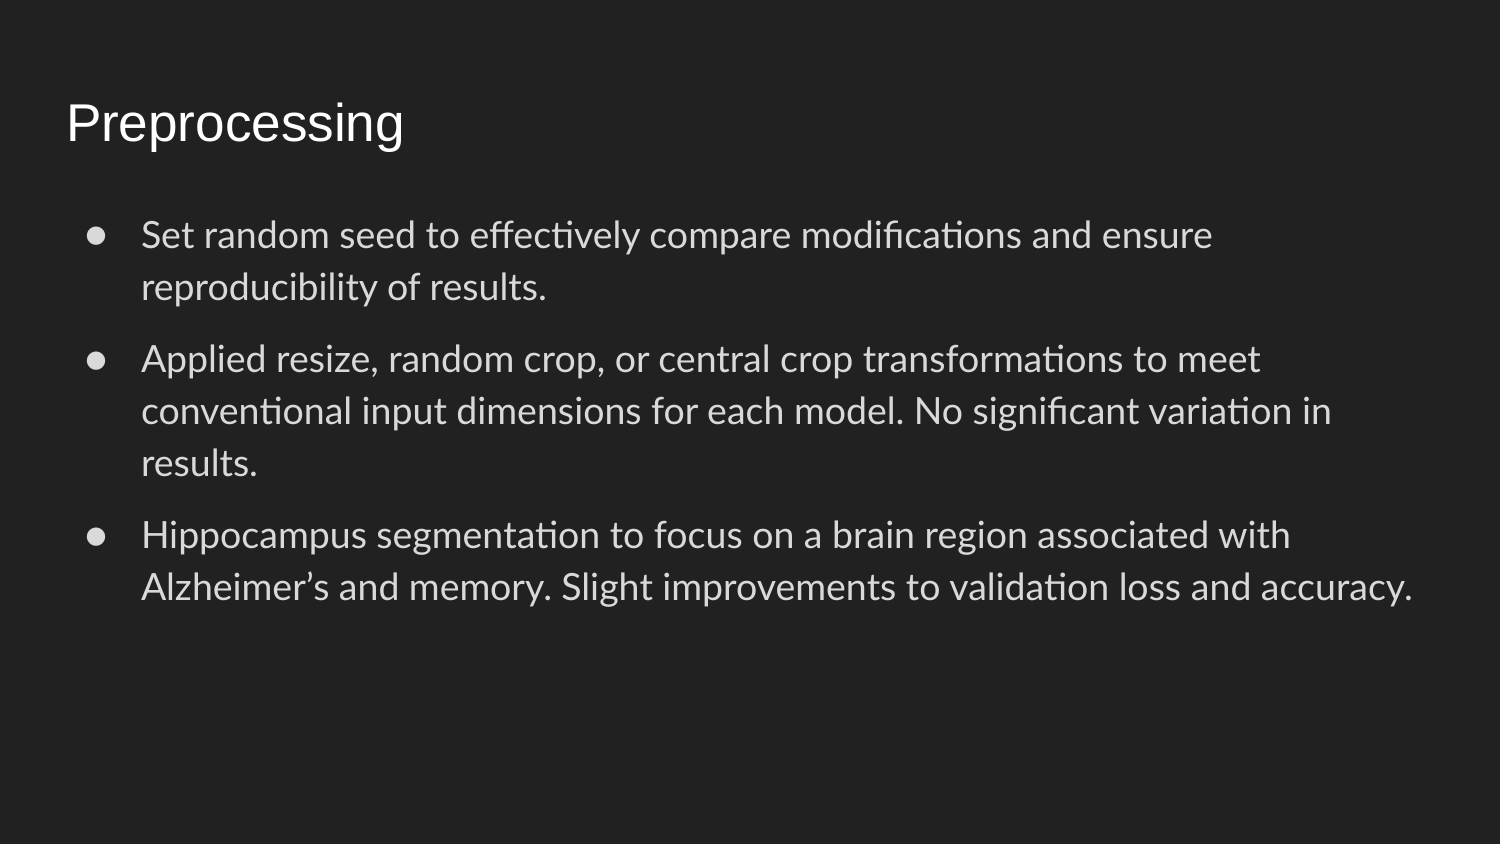

# Preprocessing
Set random seed to effectively compare modifications and ensure reproducibility of results.
Applied resize, random crop, or central crop transformations to meet conventional input dimensions for each model. No significant variation in results.
Hippocampus segmentation to focus on a brain region associated with Alzheimer’s and memory. Slight improvements to validation loss and accuracy.